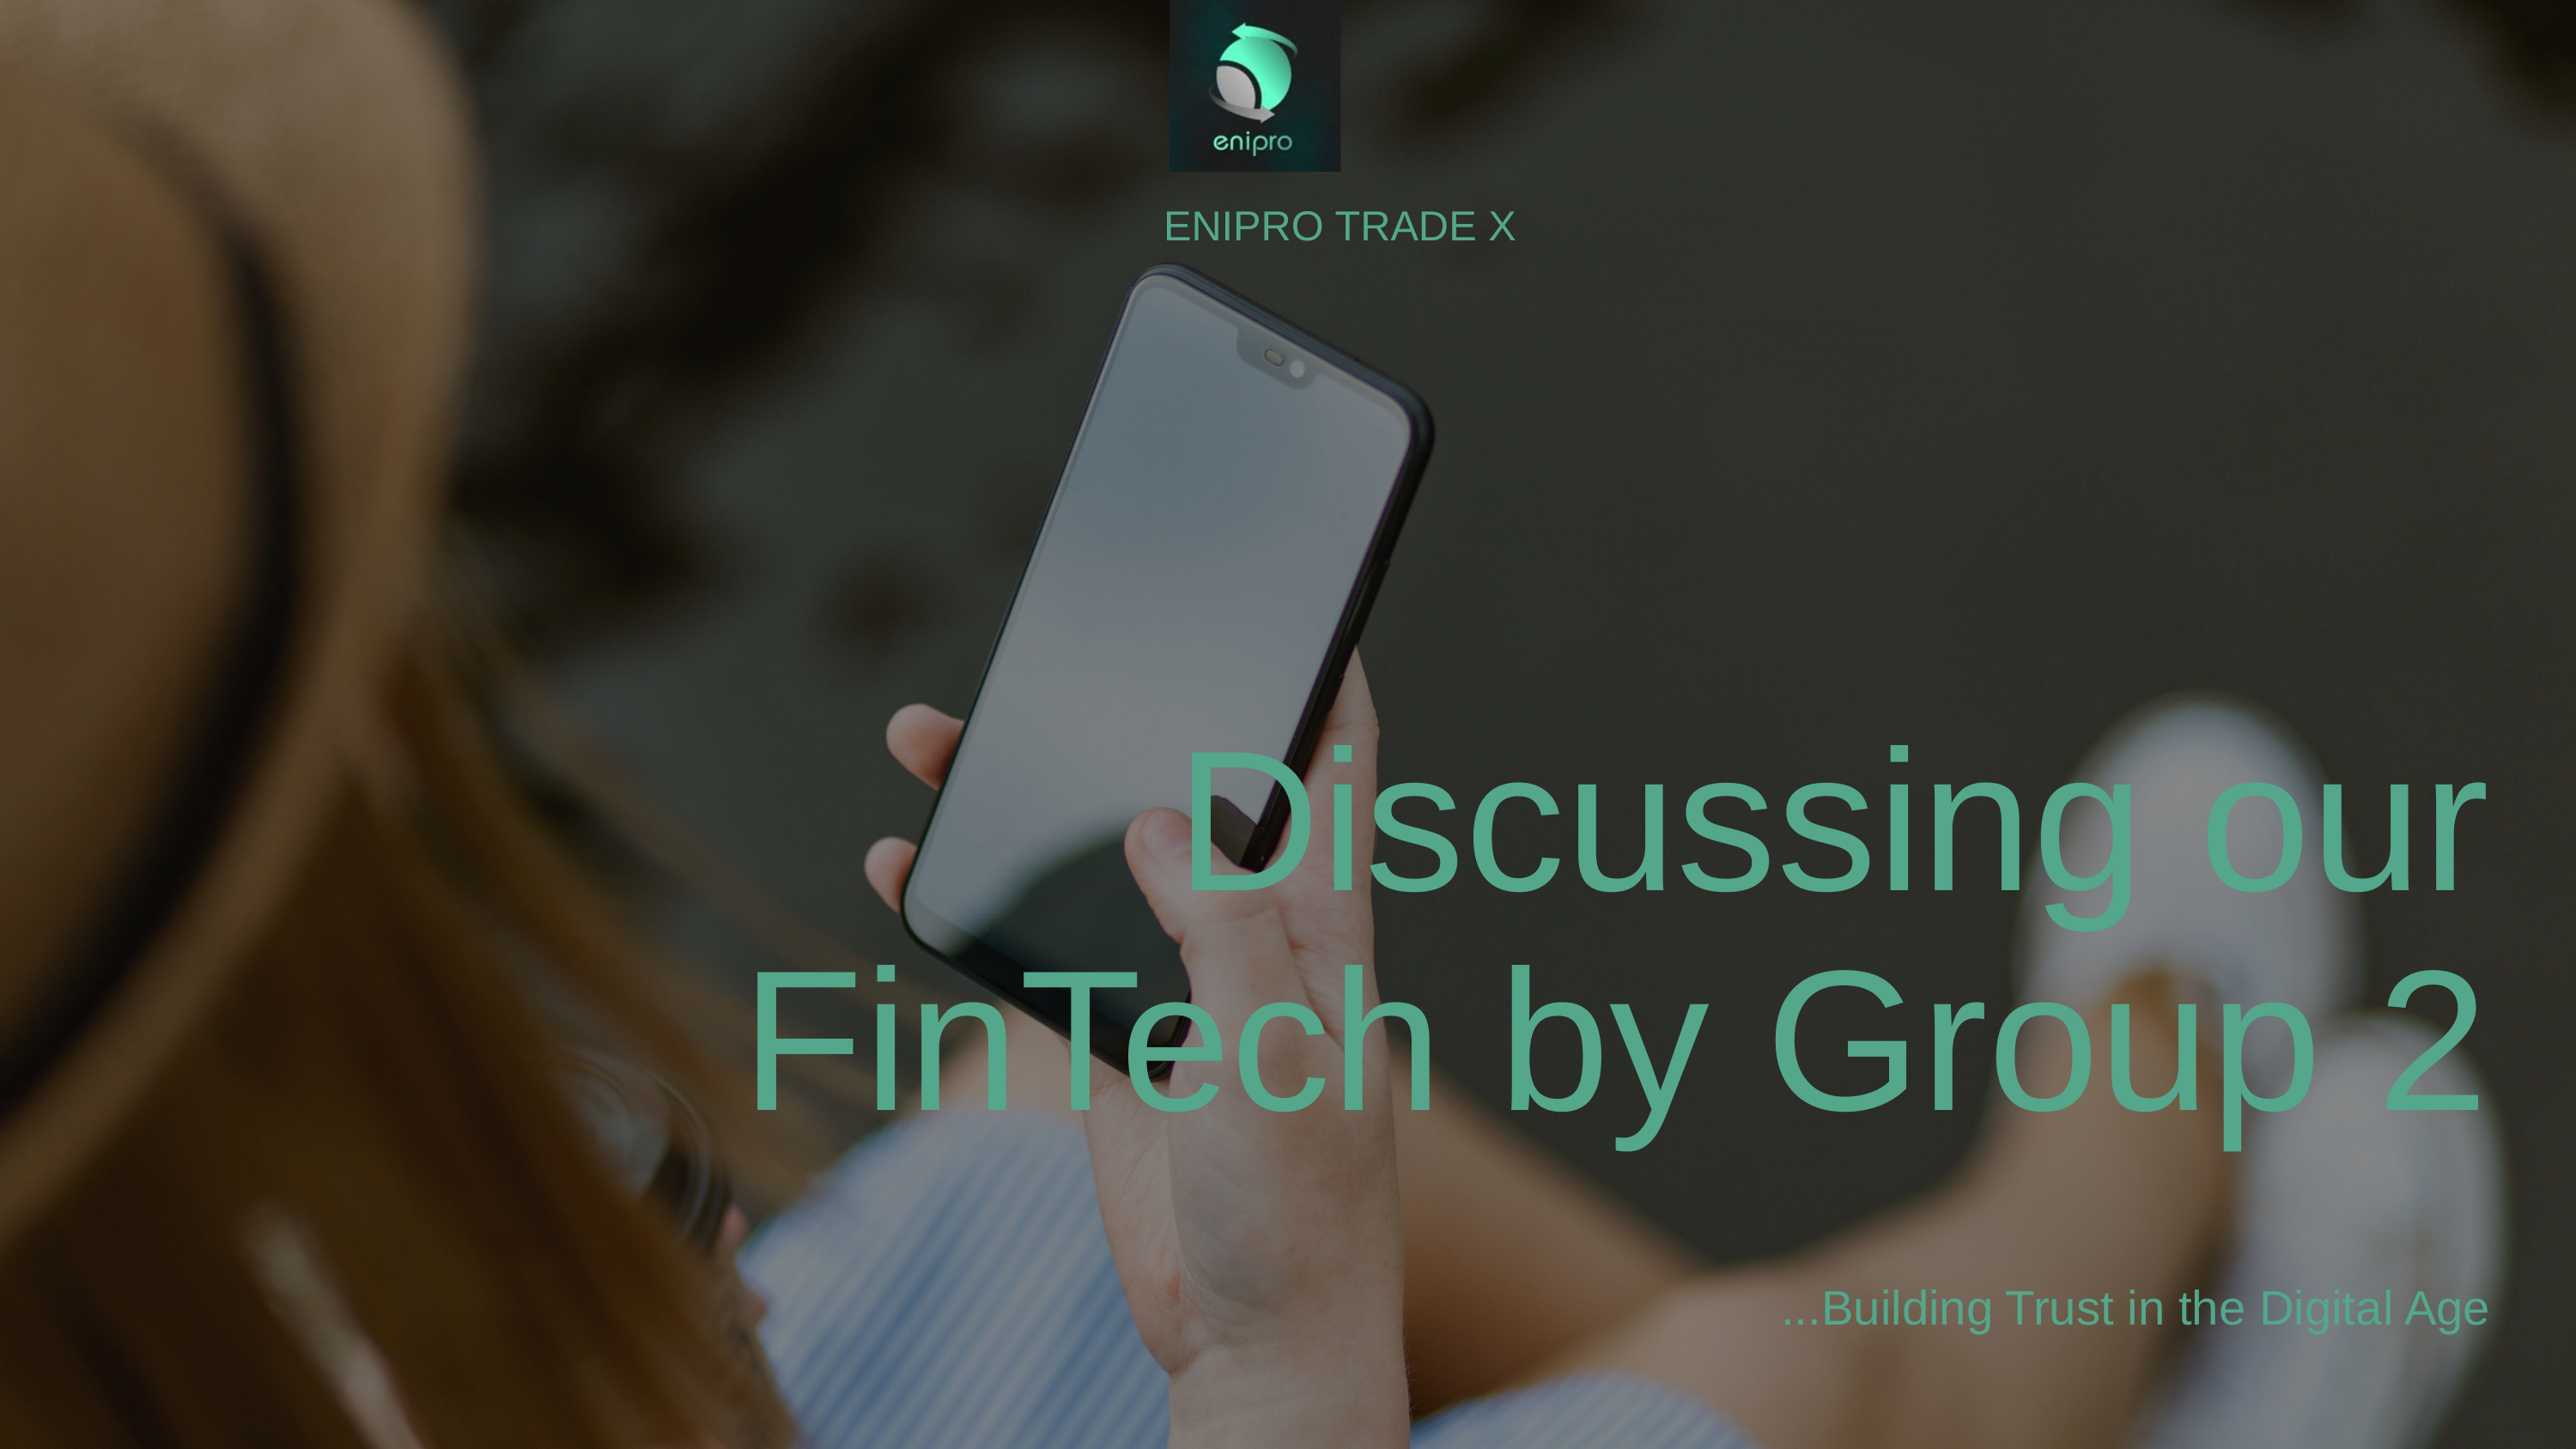

ENIPRO TRADE X
Discussing our FinTech by Group 2
...Building Trust in the Digital Age